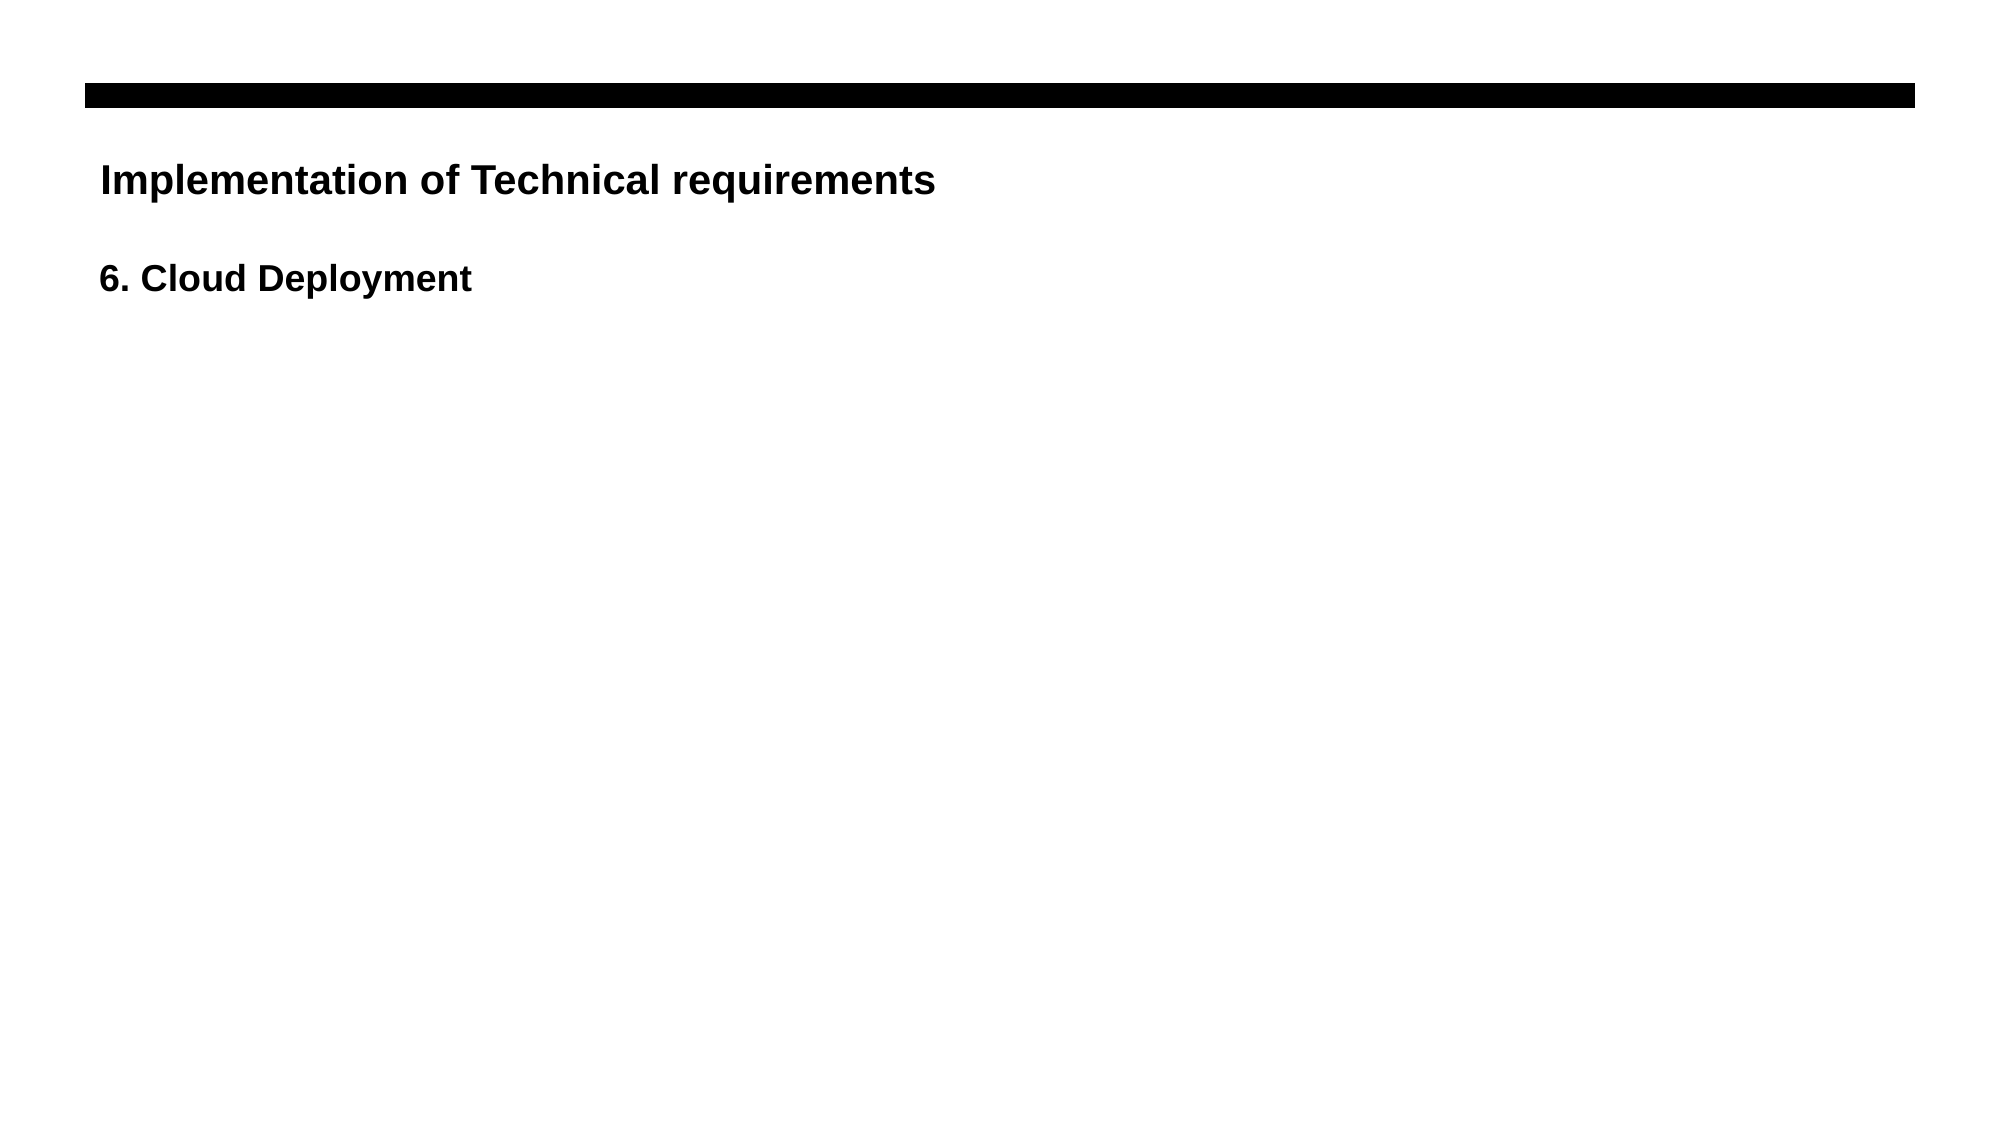

# Implementation of Technical requirements
6. Cloud Deployment